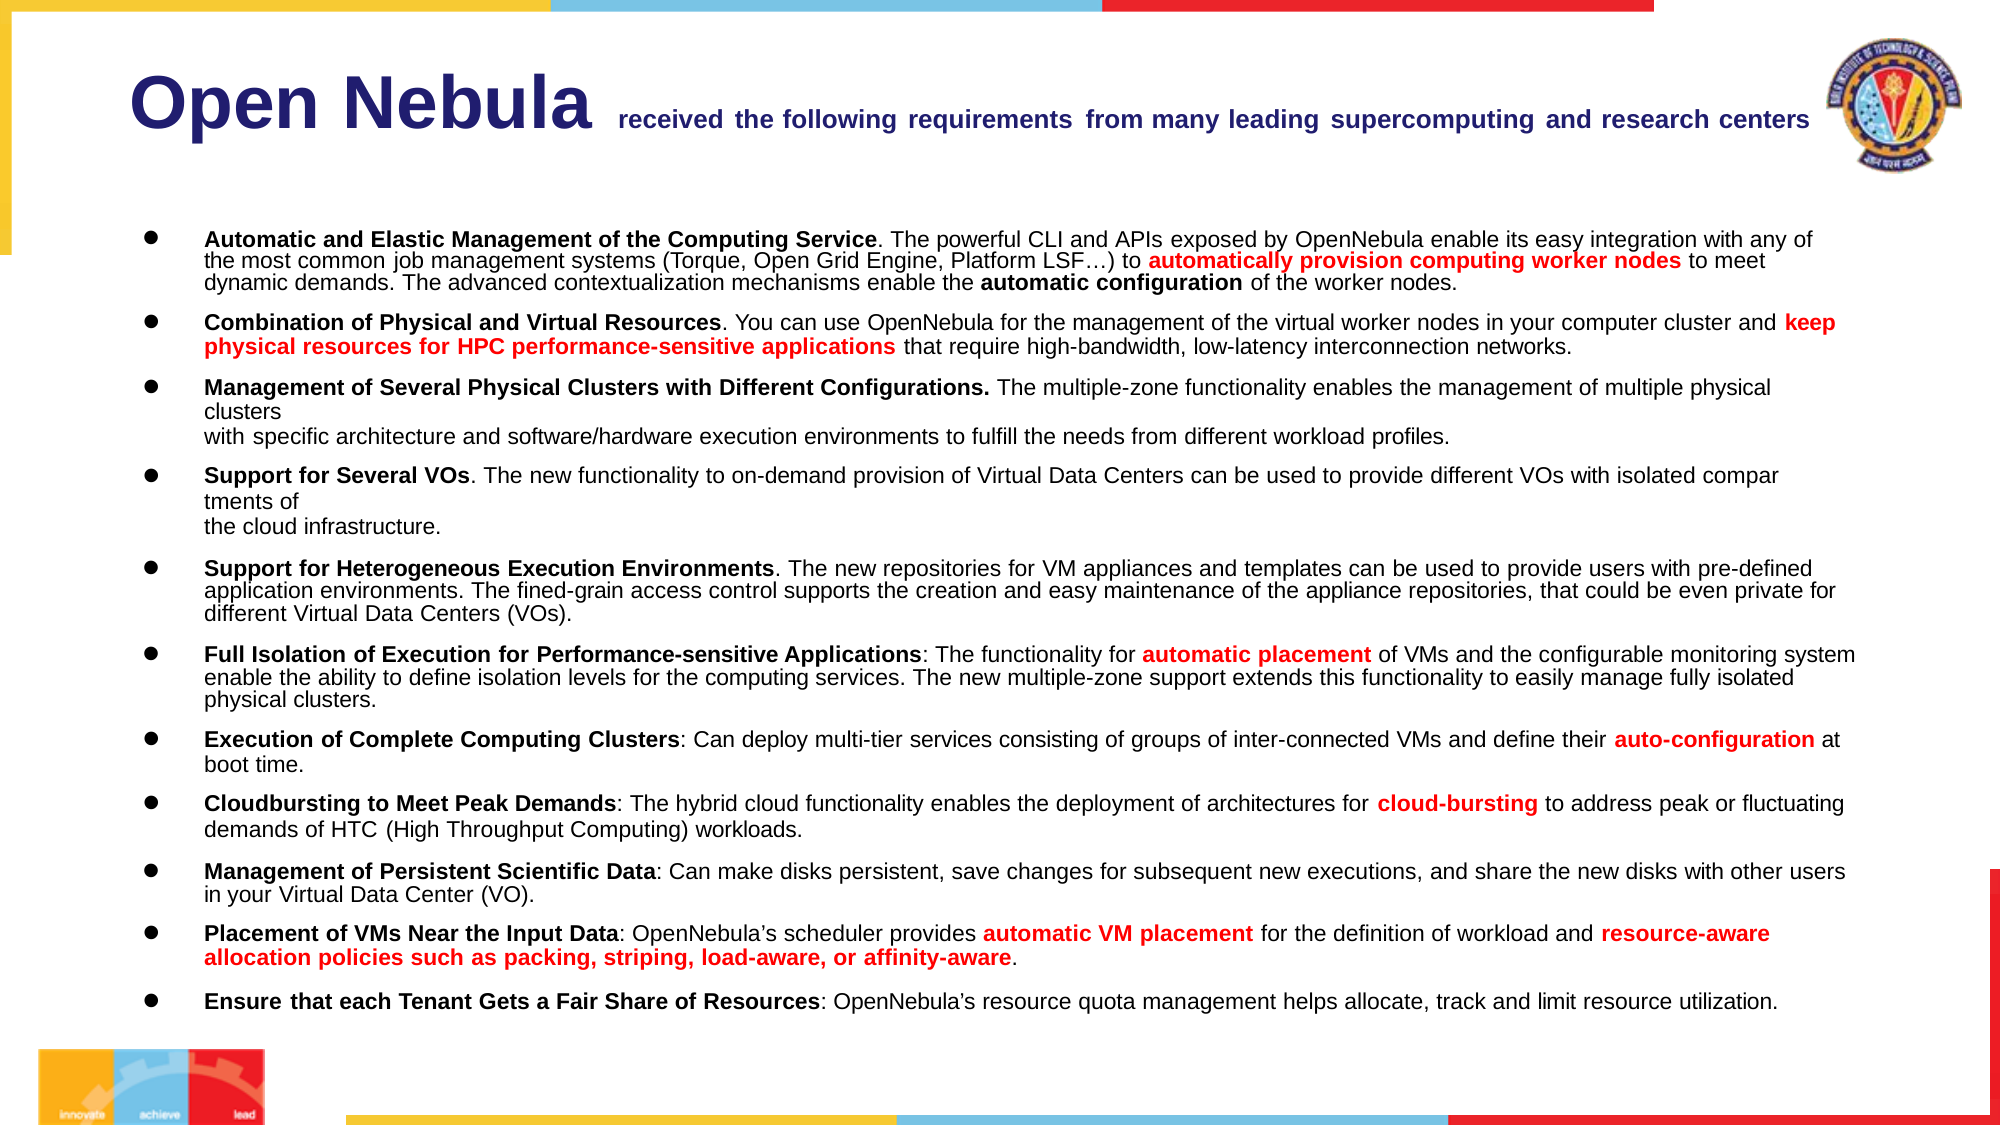

# Open Nebula received the following requirements from many leading supercomputing and research centers
Automatic and Elastic Management of the Computing Service. The powerful CLI and APIs exposed by OpenNebula enable its easy integration with any of the most common job management systems (Torque, Open Grid Engine, Platform LSF…) to automatically provision computing worker nodes to meet dynamic demands. The advanced contextualization mechanisms enable the automatic configuration of the worker nodes.
Combination of Physical and Virtual Resources. You can use OpenNebula for the management of the virtual worker nodes in your computer cluster and keep
physical resources for HPC performance-sensitive applications that require high-bandwidth, low-latency interconnection networks.
Management of Several Physical Clusters with Different Configurations. The multiple-zone functionality enables the management of multiple physical clusters
with specific architecture and software/hardware execution environments to fulfill the needs from different workload profiles.
Support for Several VOs. The new functionality to on-demand provision of Virtual Data Centers can be used to provide different VOs with isolated compar tments of
the cloud infrastructure.
Support for Heterogeneous Execution Environments. The new repositories for VM appliances and templates can be used to provide users with pre-defined application environments. The fined-grain access control supports the creation and easy maintenance of the appliance repositories, that could be even private for different Virtual Data Centers (VOs).
Full Isolation of Execution for Performance-sensitive Applications: The functionality for automatic placement of VMs and the configurable monitoring system enable the ability to define isolation levels for the computing services. The new multiple-zone support extends this functionality to easily manage fully isolated physical clusters.
Execution of Complete Computing Clusters: Can deploy multi-tier services consisting of groups of inter-connected VMs and define their auto-configuration at
boot time.
Cloudbursting to Meet Peak Demands: The hybrid cloud functionality enables the deployment of architectures for cloud-bursting to address peak or fluctuating
demands of HTC (High Throughput Computing) workloads.
Management of Persistent Scientific Data: Can make disks persistent, save changes for subsequent new executions, and share the new disks with other users in your Virtual Data Center (VO).
Placement of VMs Near the Input Data: OpenNebula’s scheduler provides automatic VM placement for the definition of workload and resource-aware
allocation policies such as packing, striping, load-aware, or affinity-aware.
Ensure that each Tenant Gets a Fair Share of Resources: OpenNebula’s resource quota management helps allocate, track and limit resource utilization.